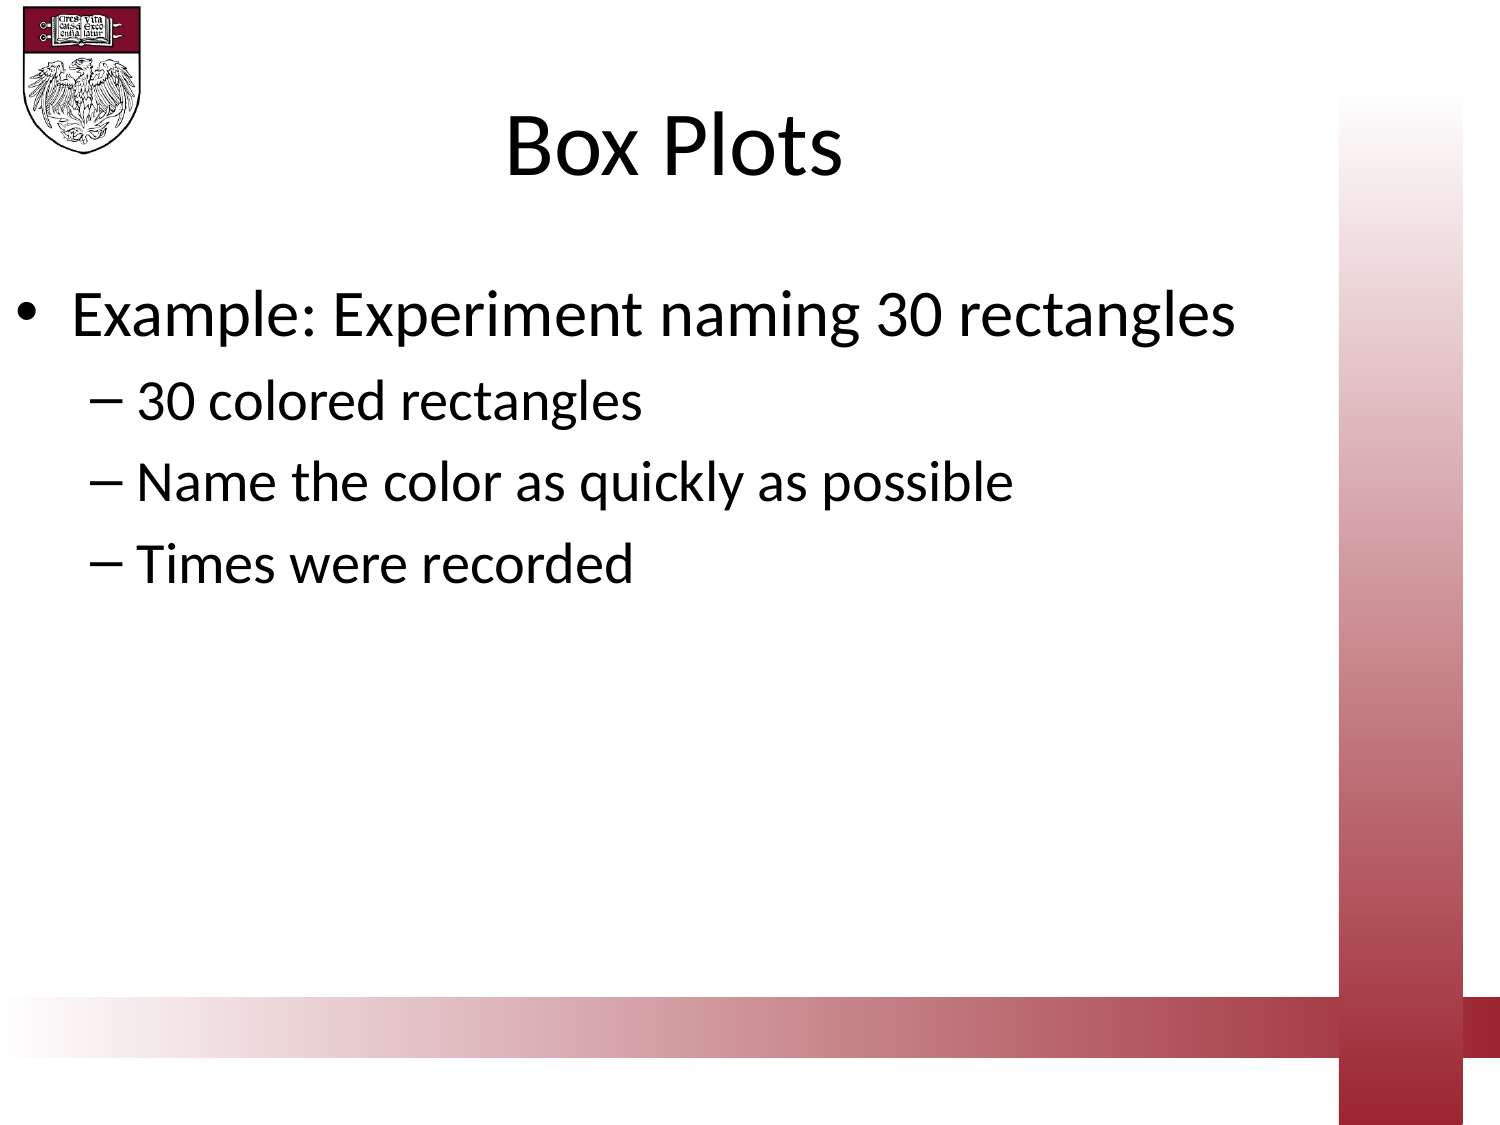

Box Plots
Example: Experiment naming 30 rectangles
30 colored rectangles
Name the color as quickly as possible
Times were recorded